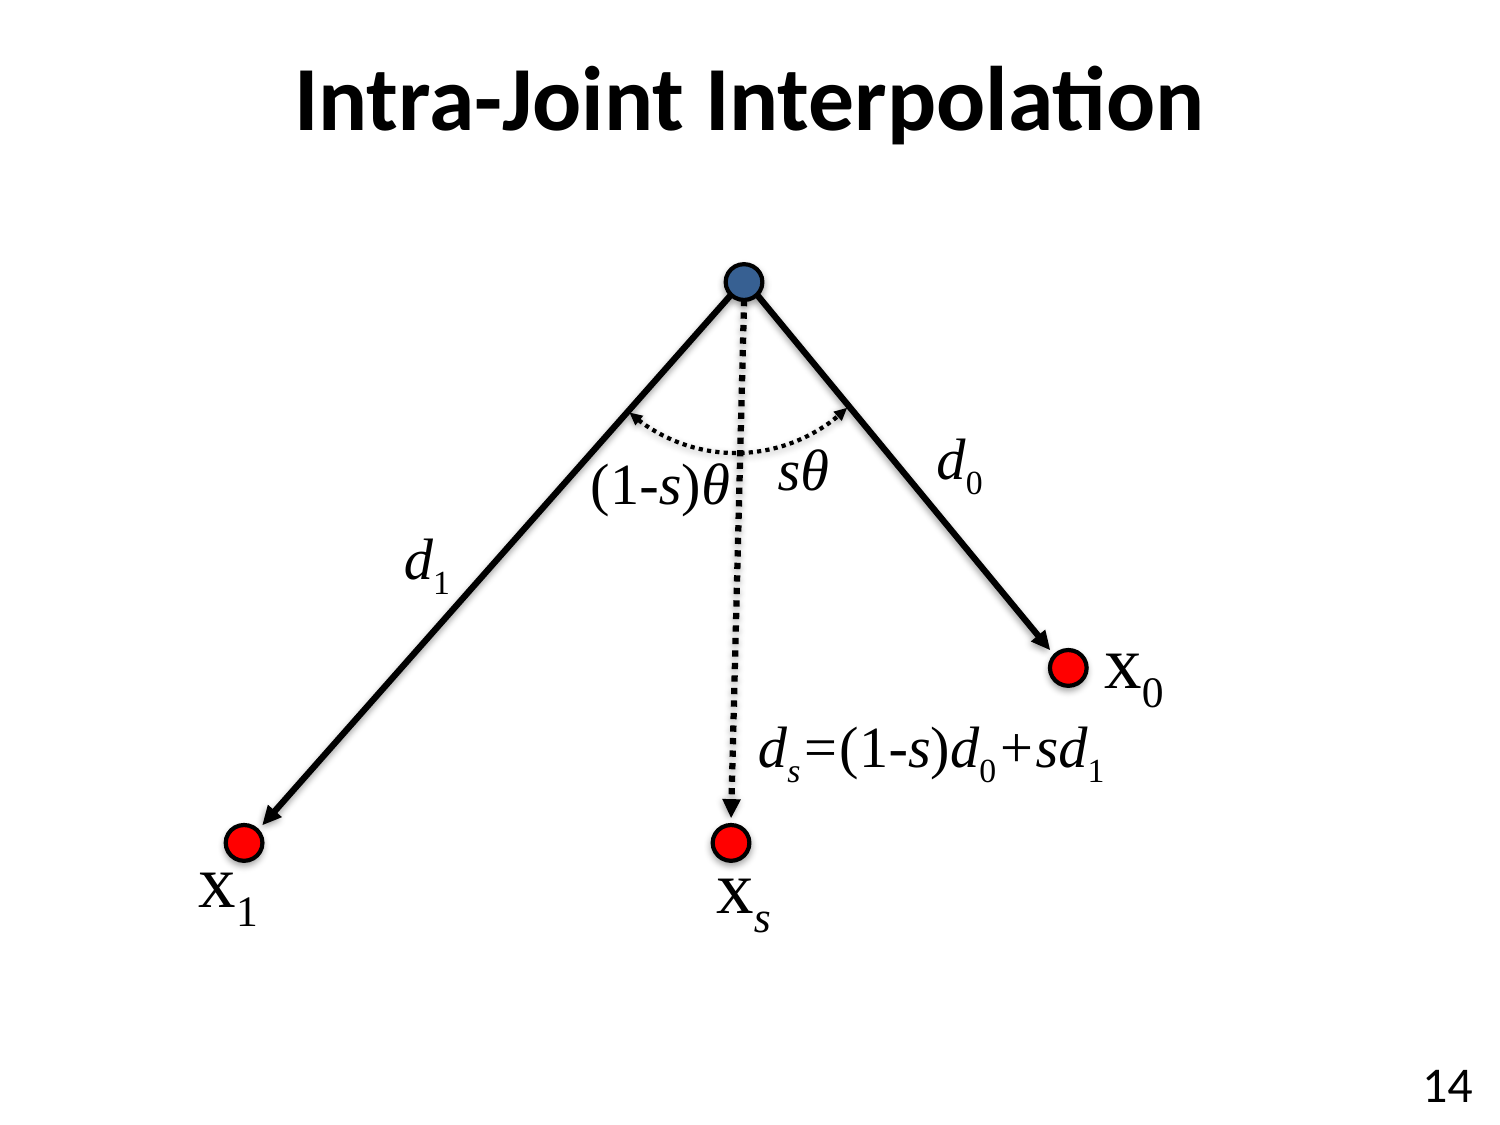

# Intra-Joint Interpolation

d0
sθ
(1-s)θ
d1
x0

ds=(1-s)d0+sd1
x1

xs
14